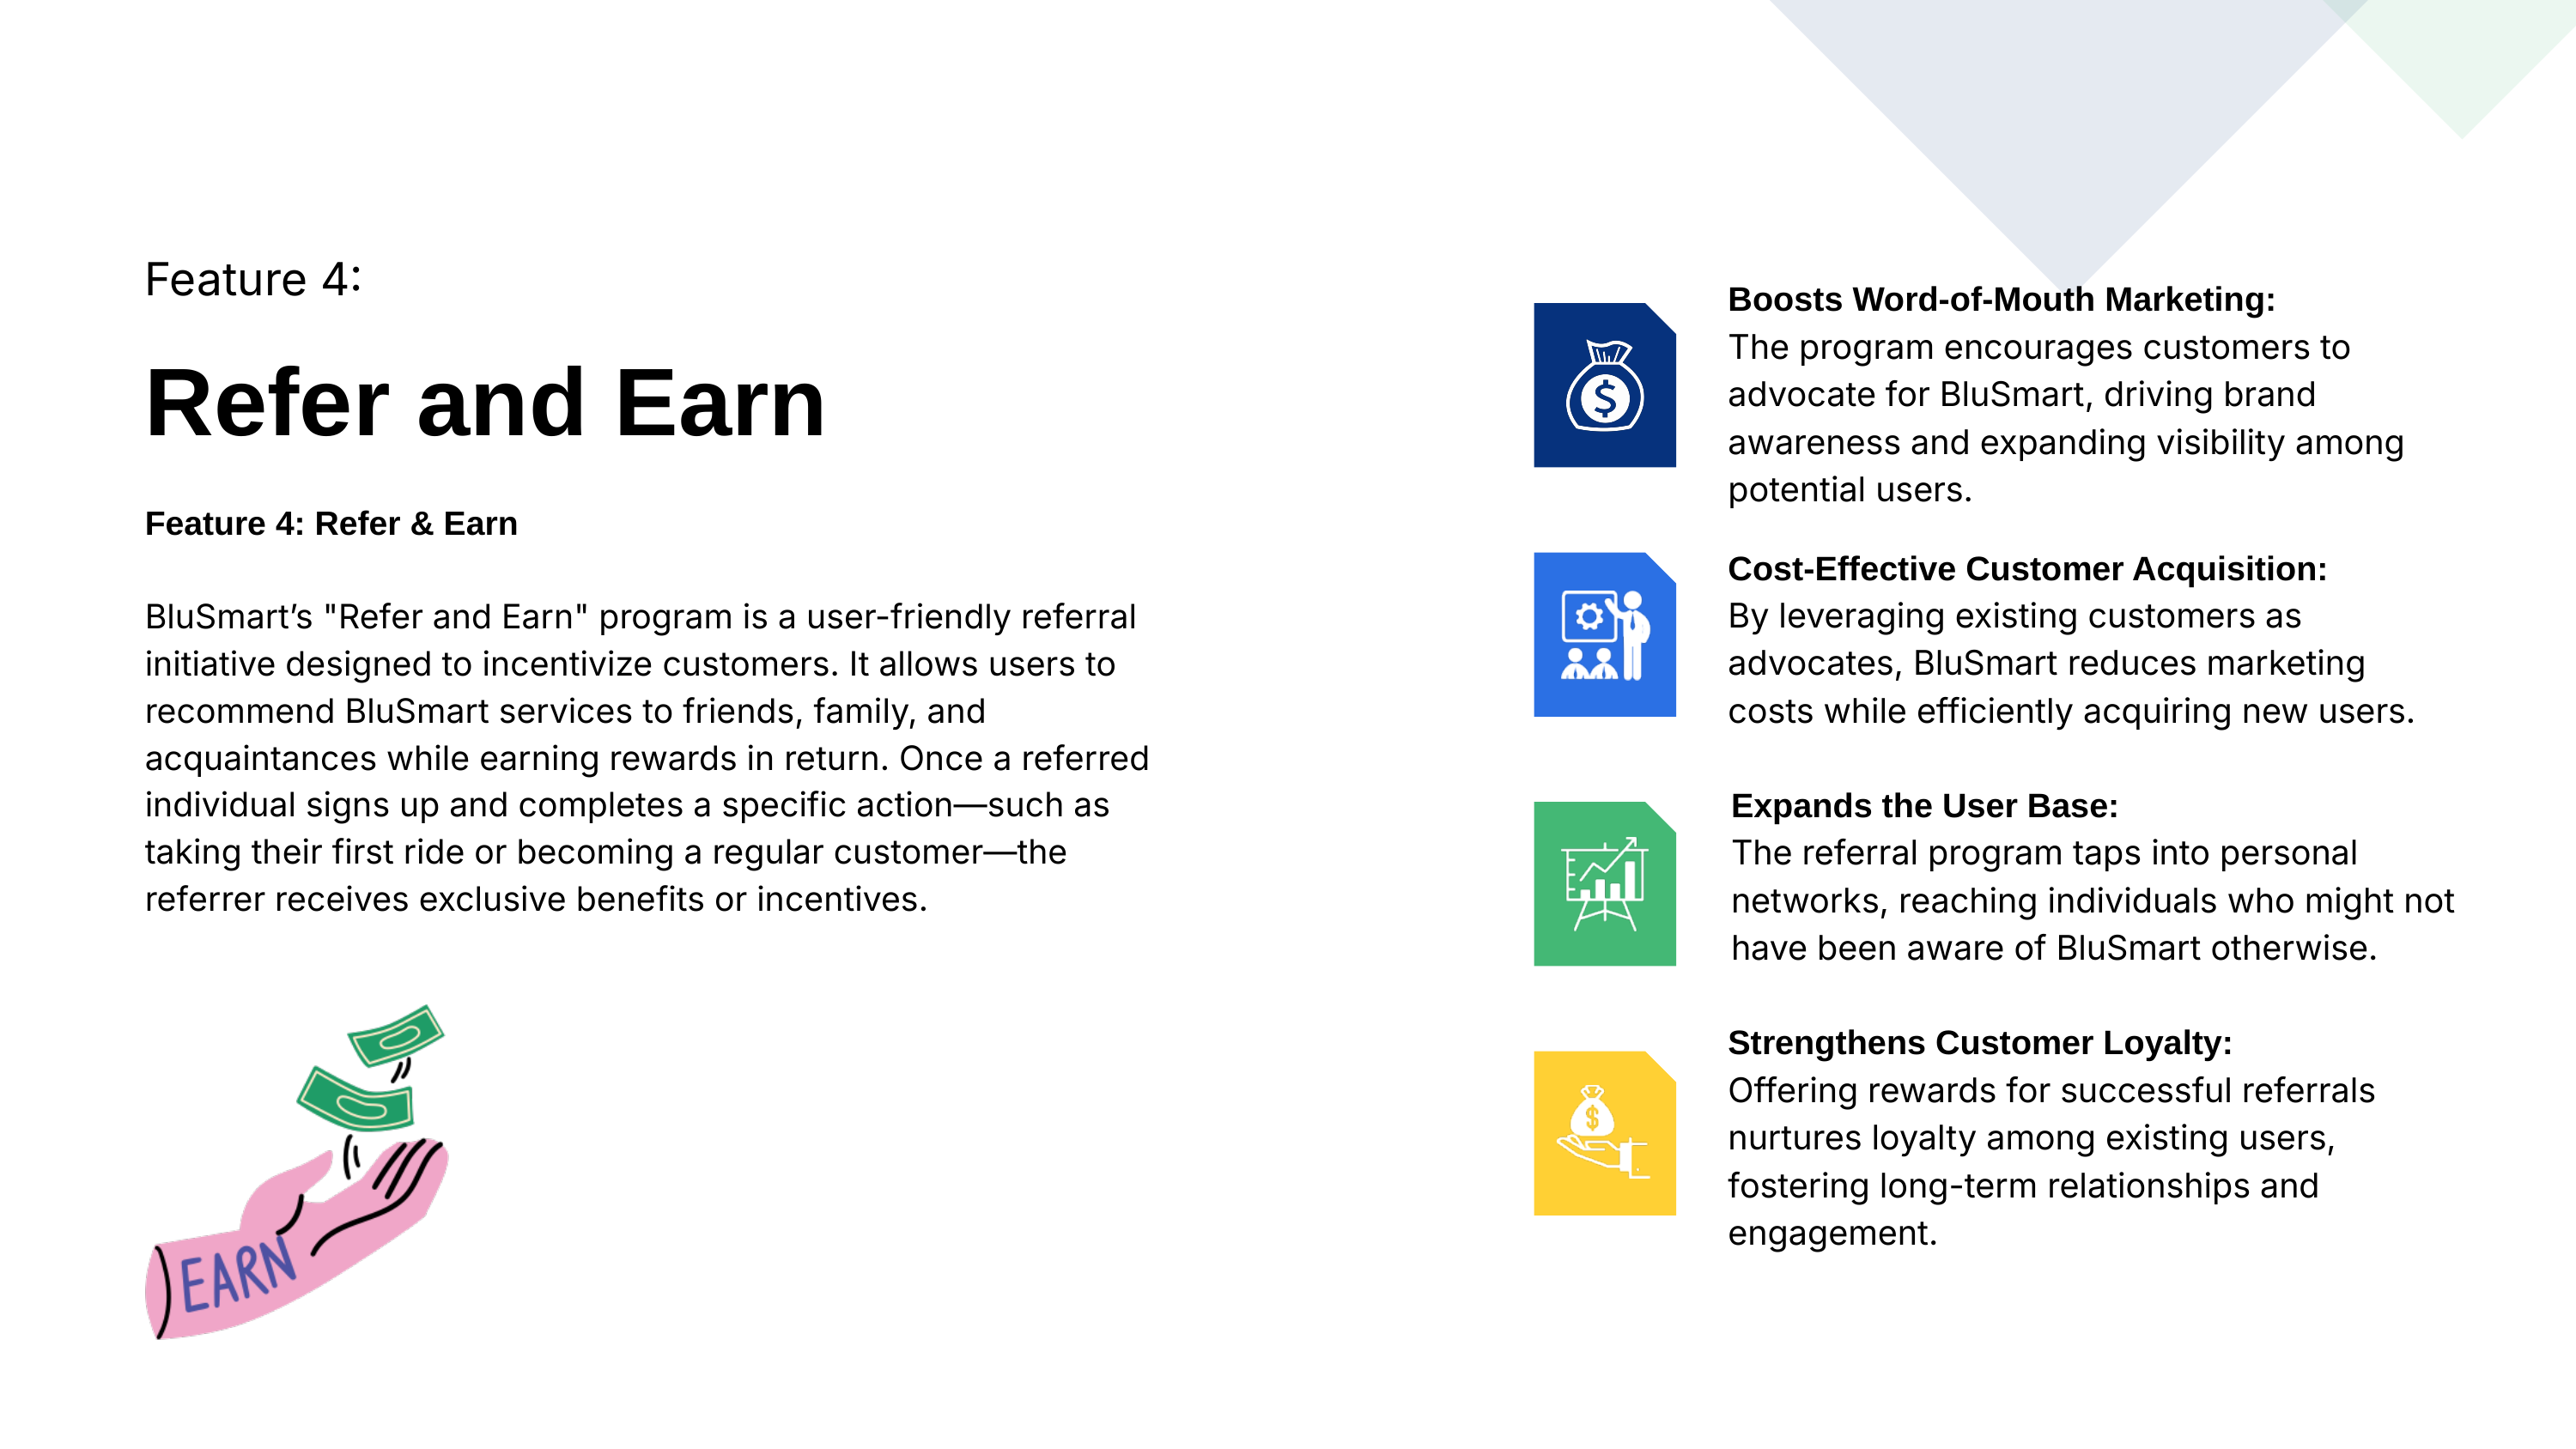

Feature 4:
Boosts Word-of-Mouth Marketing:
The program encourages customers to advocate for BluSmart, driving brand awareness and expanding visibility among potential users.

Refer and Earn

Feature 4: Refer & Earn

BluSmart’s "Refer and Earn" program is a user-friendly referral initiative designed to incentivize customers. It allows users to recommend BluSmart services to friends, family, and acquaintances while earning rewards in return. Once a referred individual signs up and completes a specific action—such as taking their first ride or becoming a regular customer—the referrer receives exclusive benefits or incentives.

Cost-Effective Customer Acquisition:
By leveraging existing customers as advocates, BluSmart reduces marketing costs while efficiently acquiring new users.

Expands the User Base:
The referral program taps into personal networks, reaching individuals who might not have been aware of BluSmart otherwise.

Strengthens Customer Loyalty:
Offering rewards for successful referrals nurtures loyalty among existing users, fostering long-term relationships and engagement.